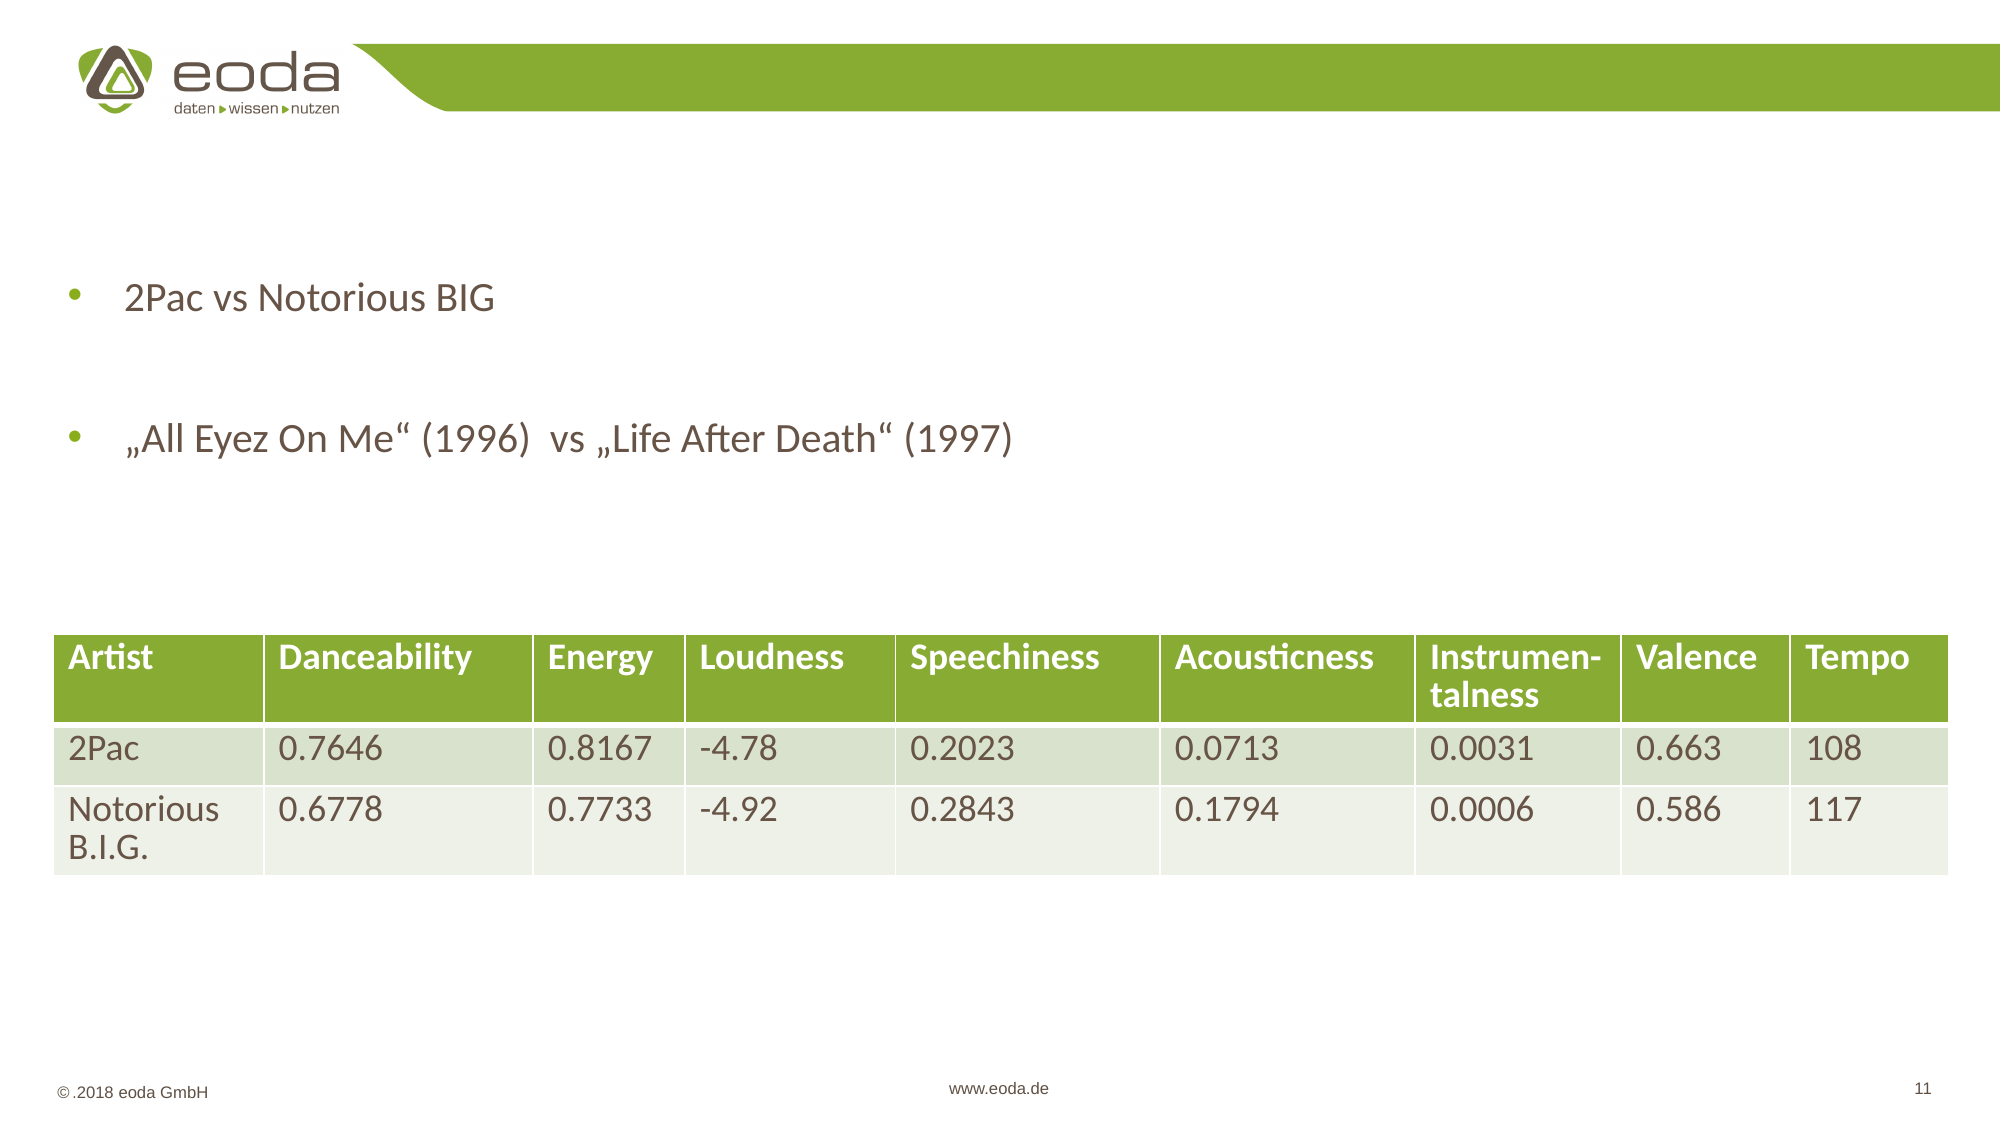

2Pac vs Notorious BIG

„All Eyez On Me“ (1996)  vs „Life After Death“ (1997)
| Artist | Danceability | Energy | Loudness | Speechiness | Acousticness | Instrumen-talness | Valence | Tempo |
| --- | --- | --- | --- | --- | --- | --- | --- | --- |
| 2Pac | 0.7646 | 0.8167 | -4.78 | 0.2023 | 0.0713 | 0.0031 | 0.663 | 108 |
| Notorious B.I.G. | 0.6778 | 0.7733 | -4.92 | 0.2843 | 0.1794 | 0.0006 | 0.586 | 117 |